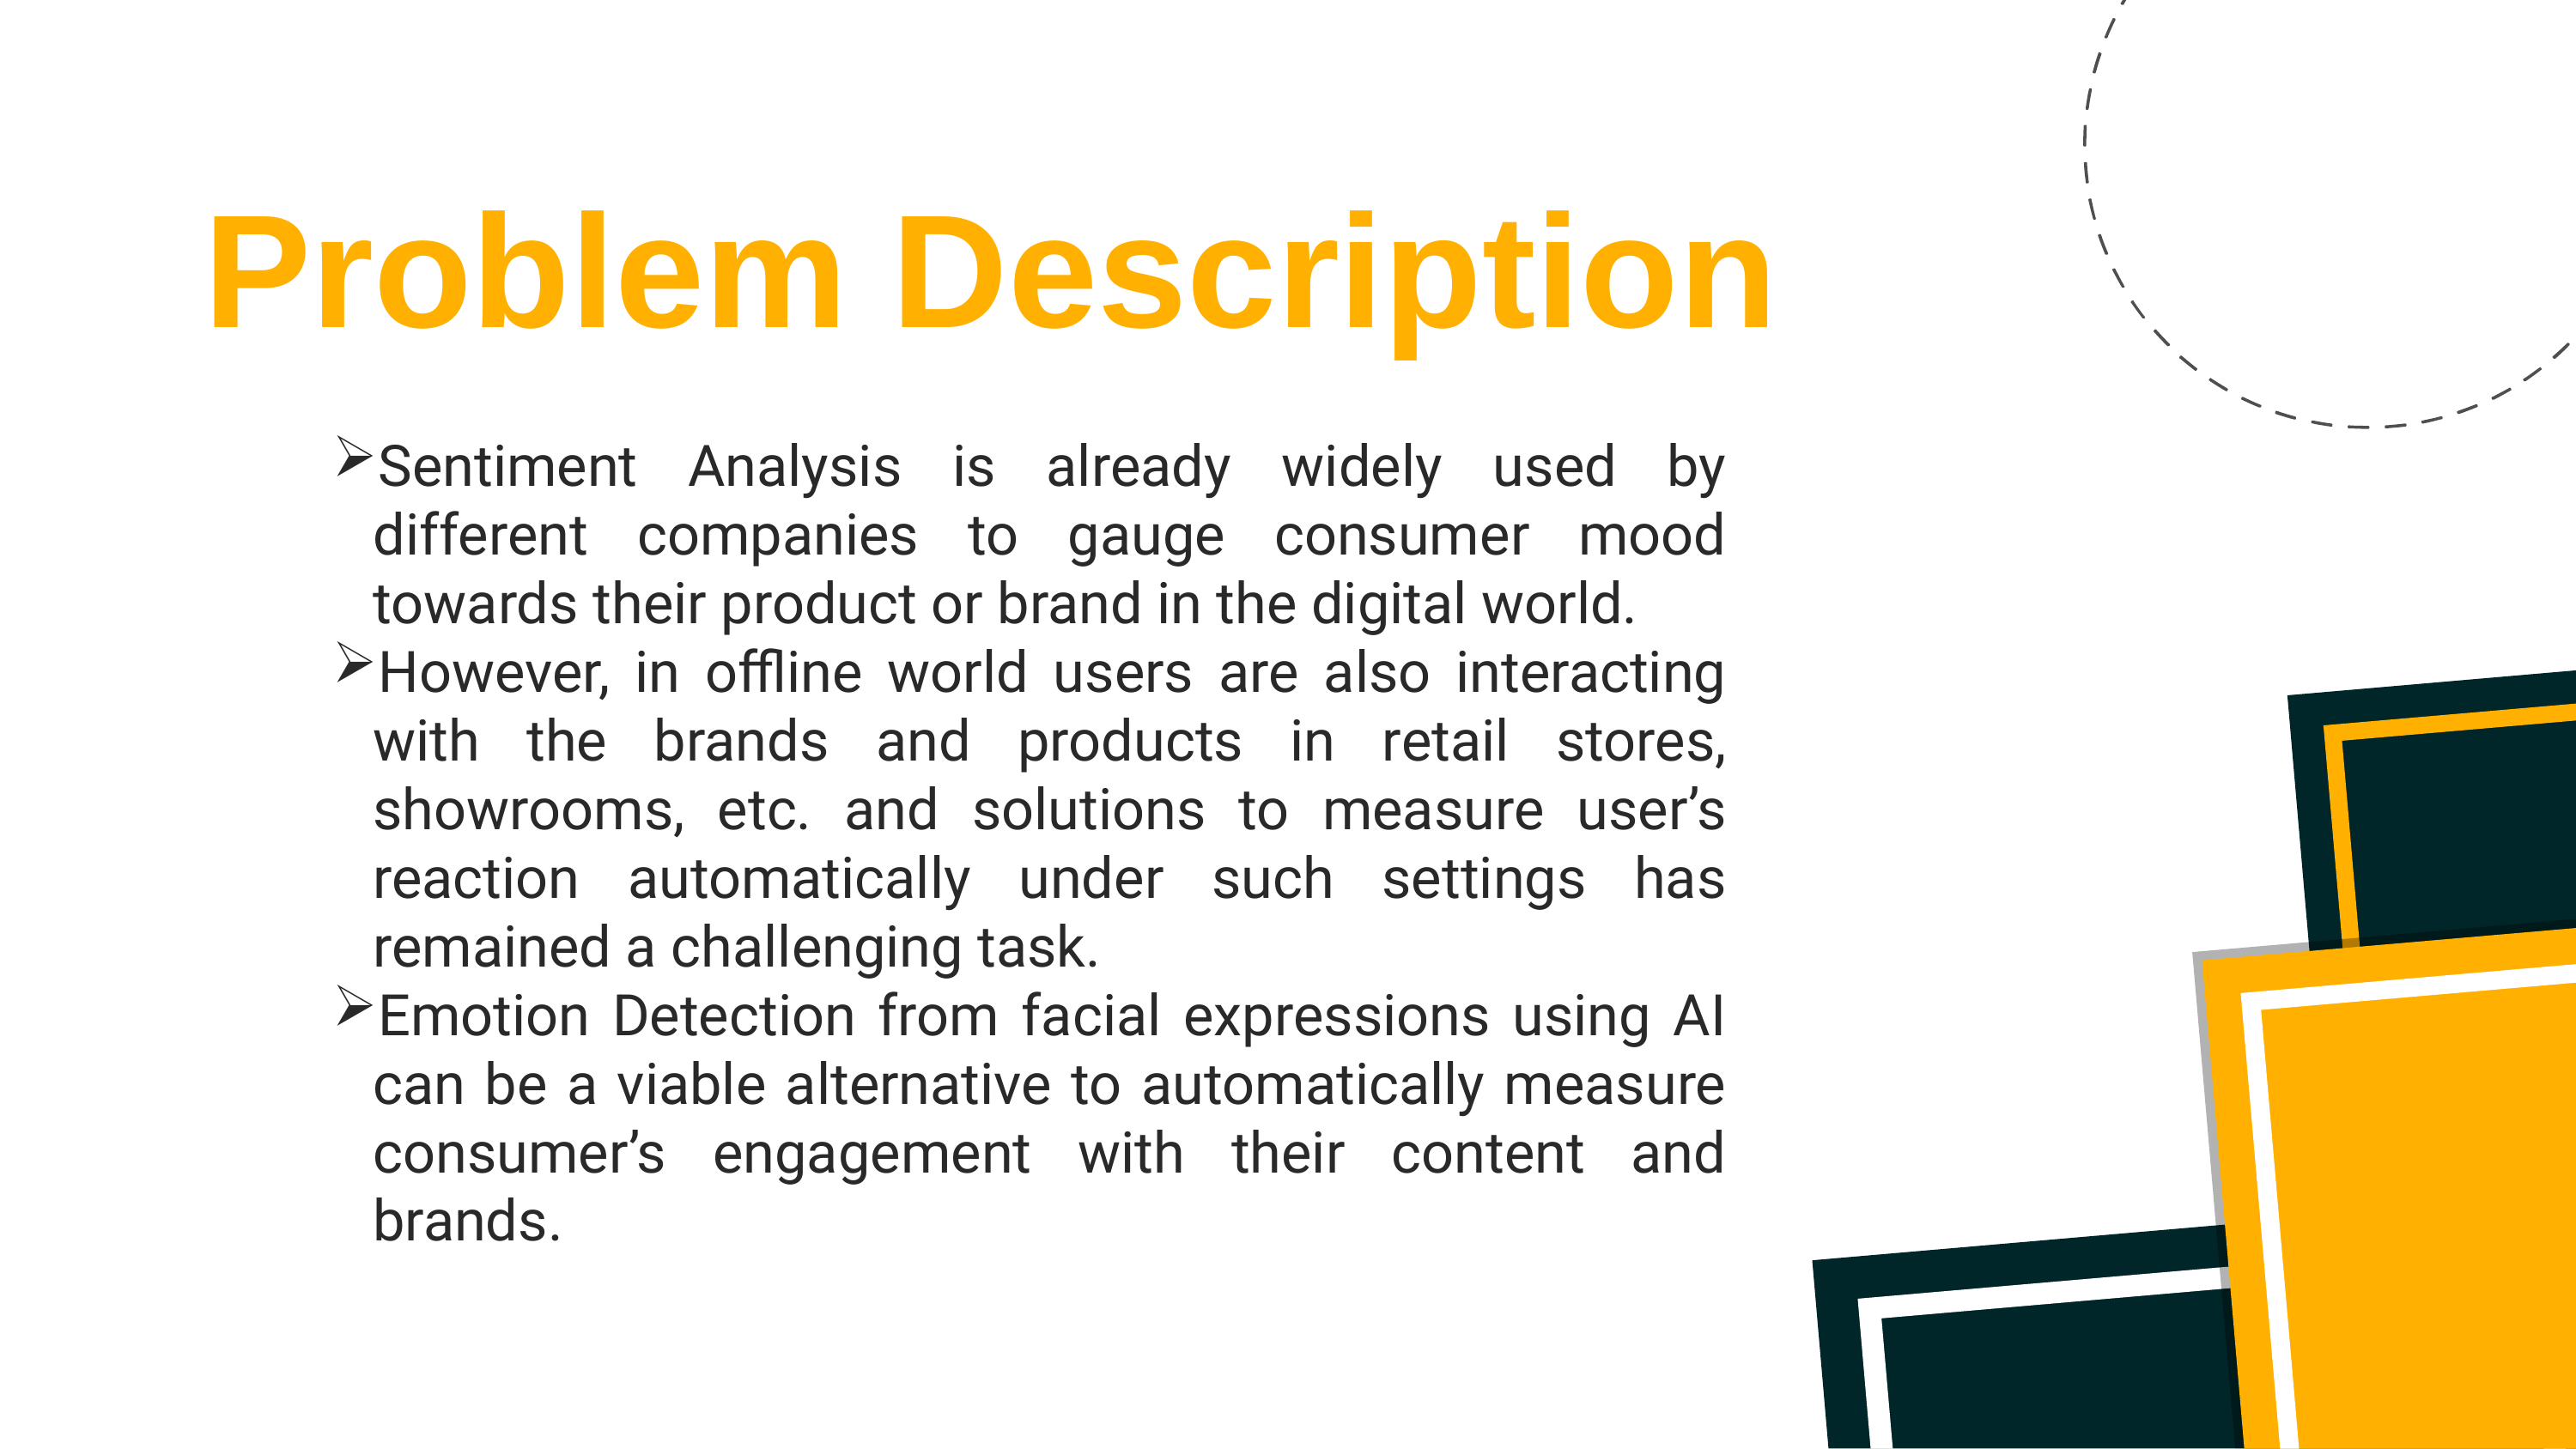

# Problem Description
Sentiment Analysis is already widely used by different companies to gauge consumer mood towards their product or brand in the digital world.
However, in offline world users are also interacting with the brands and products in retail stores, showrooms, etc. and solutions to measure user’s reaction automatically under such settings has remained a challenging task.
Emotion Detection from facial expressions using AI can be a viable alternative to automatically measure consumer’s engagement with their content and brands.